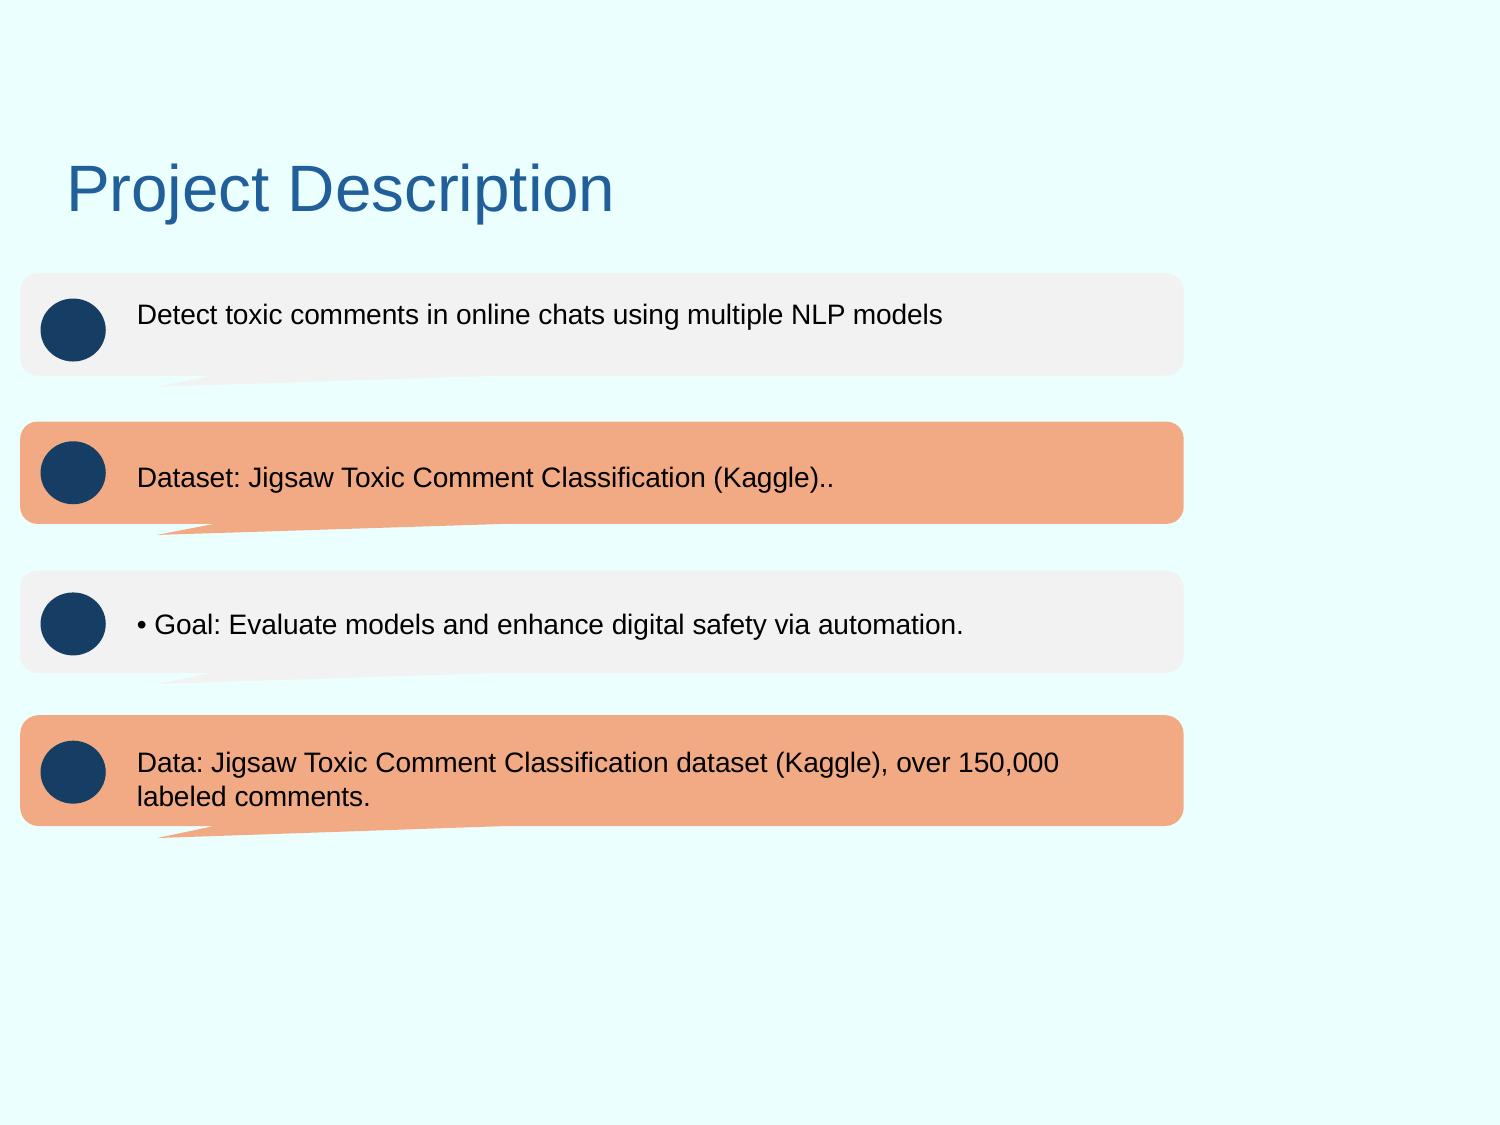

Project Description

Detect toxic comments in online chats using multiple NLP models

Dataset: Jigsaw Toxic Comment Classification (Kaggle)..

• Goal: Evaluate models and enhance digital safety via automation.

Data: Jigsaw Toxic Comment Classification dataset (Kaggle), over 150,000 labeled comments.